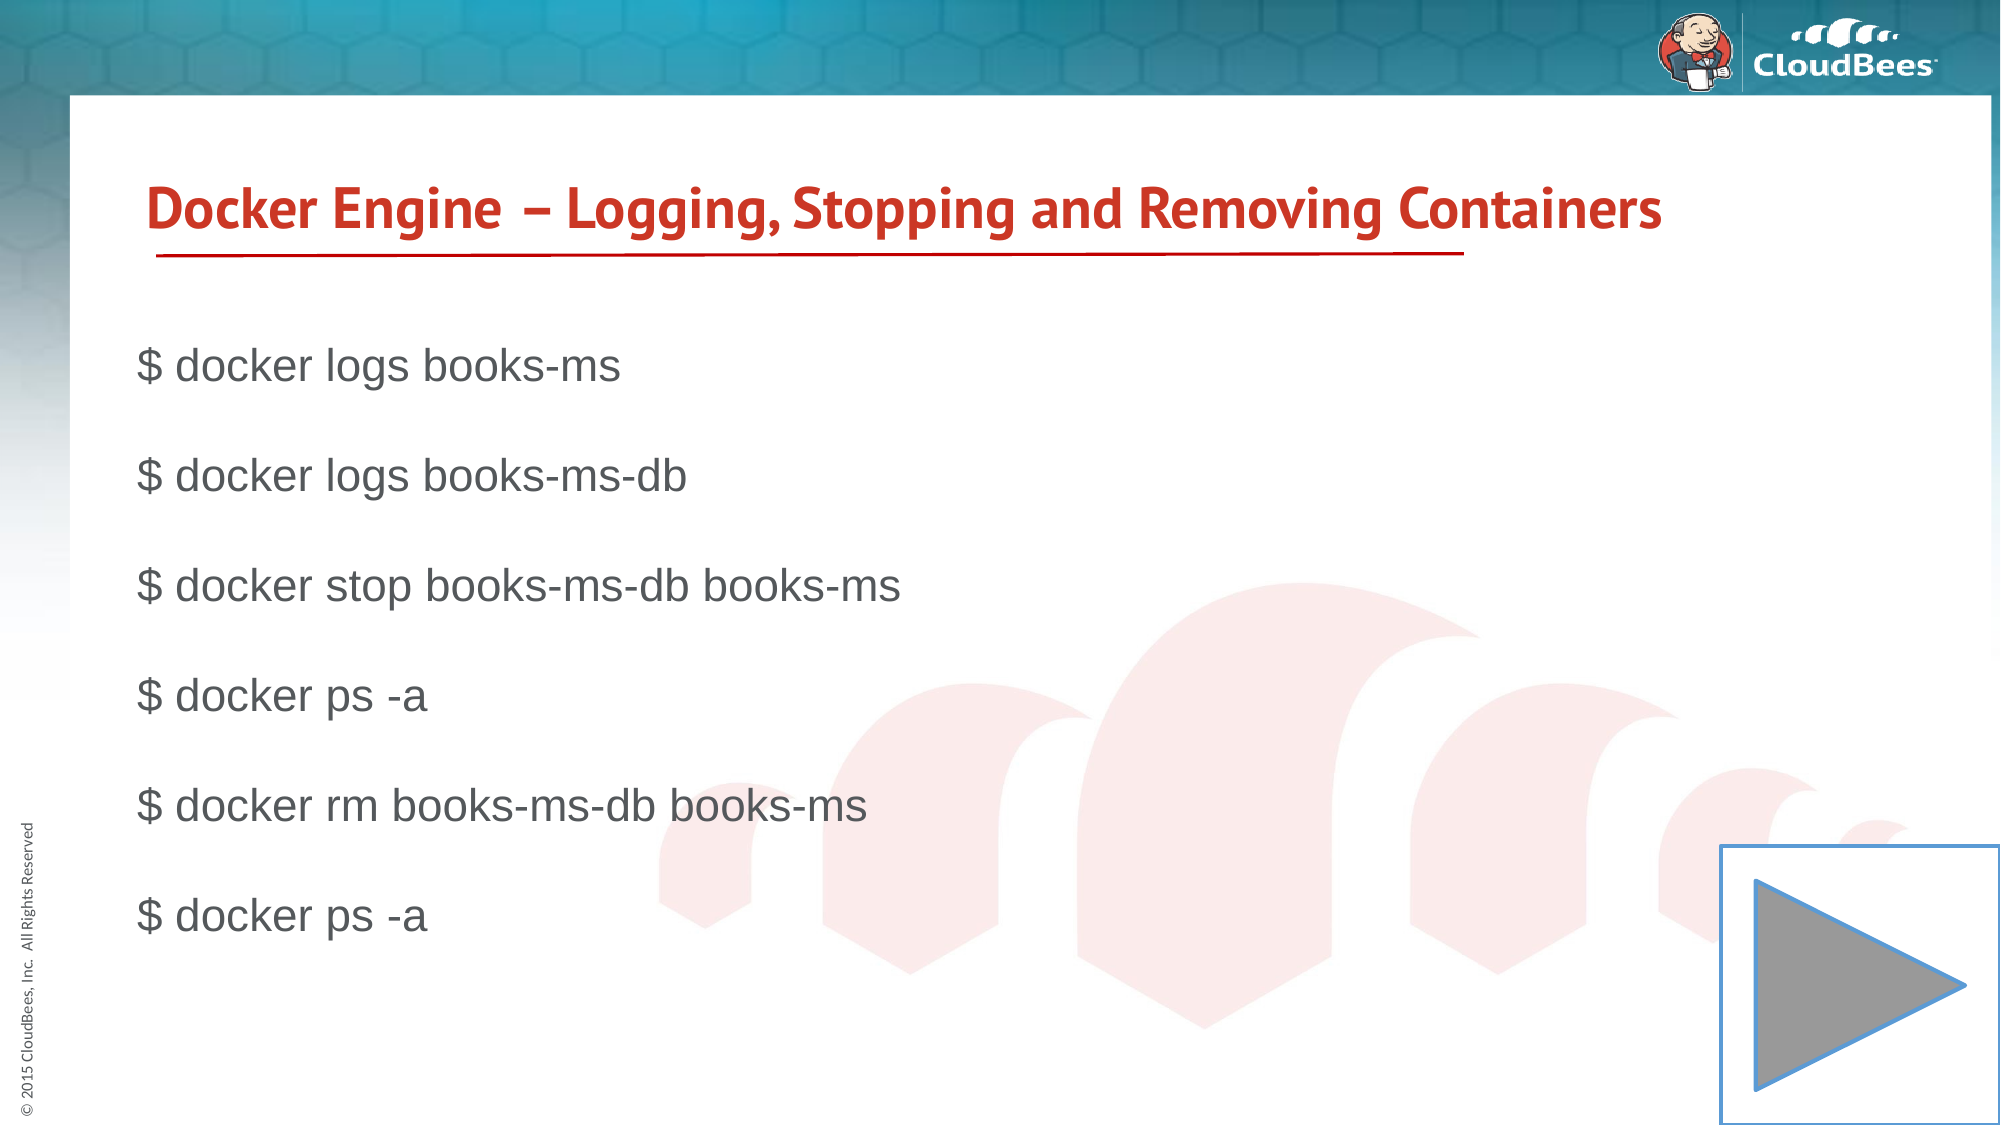

# Docker Engine – Logging, Stopping and Removing Containers
$ docker logs books-ms

$ docker logs books-ms-db

$ docker stop books-ms-db books-ms

$ docker ps -a

$ docker rm books-ms-db books-ms

$ docker ps -a